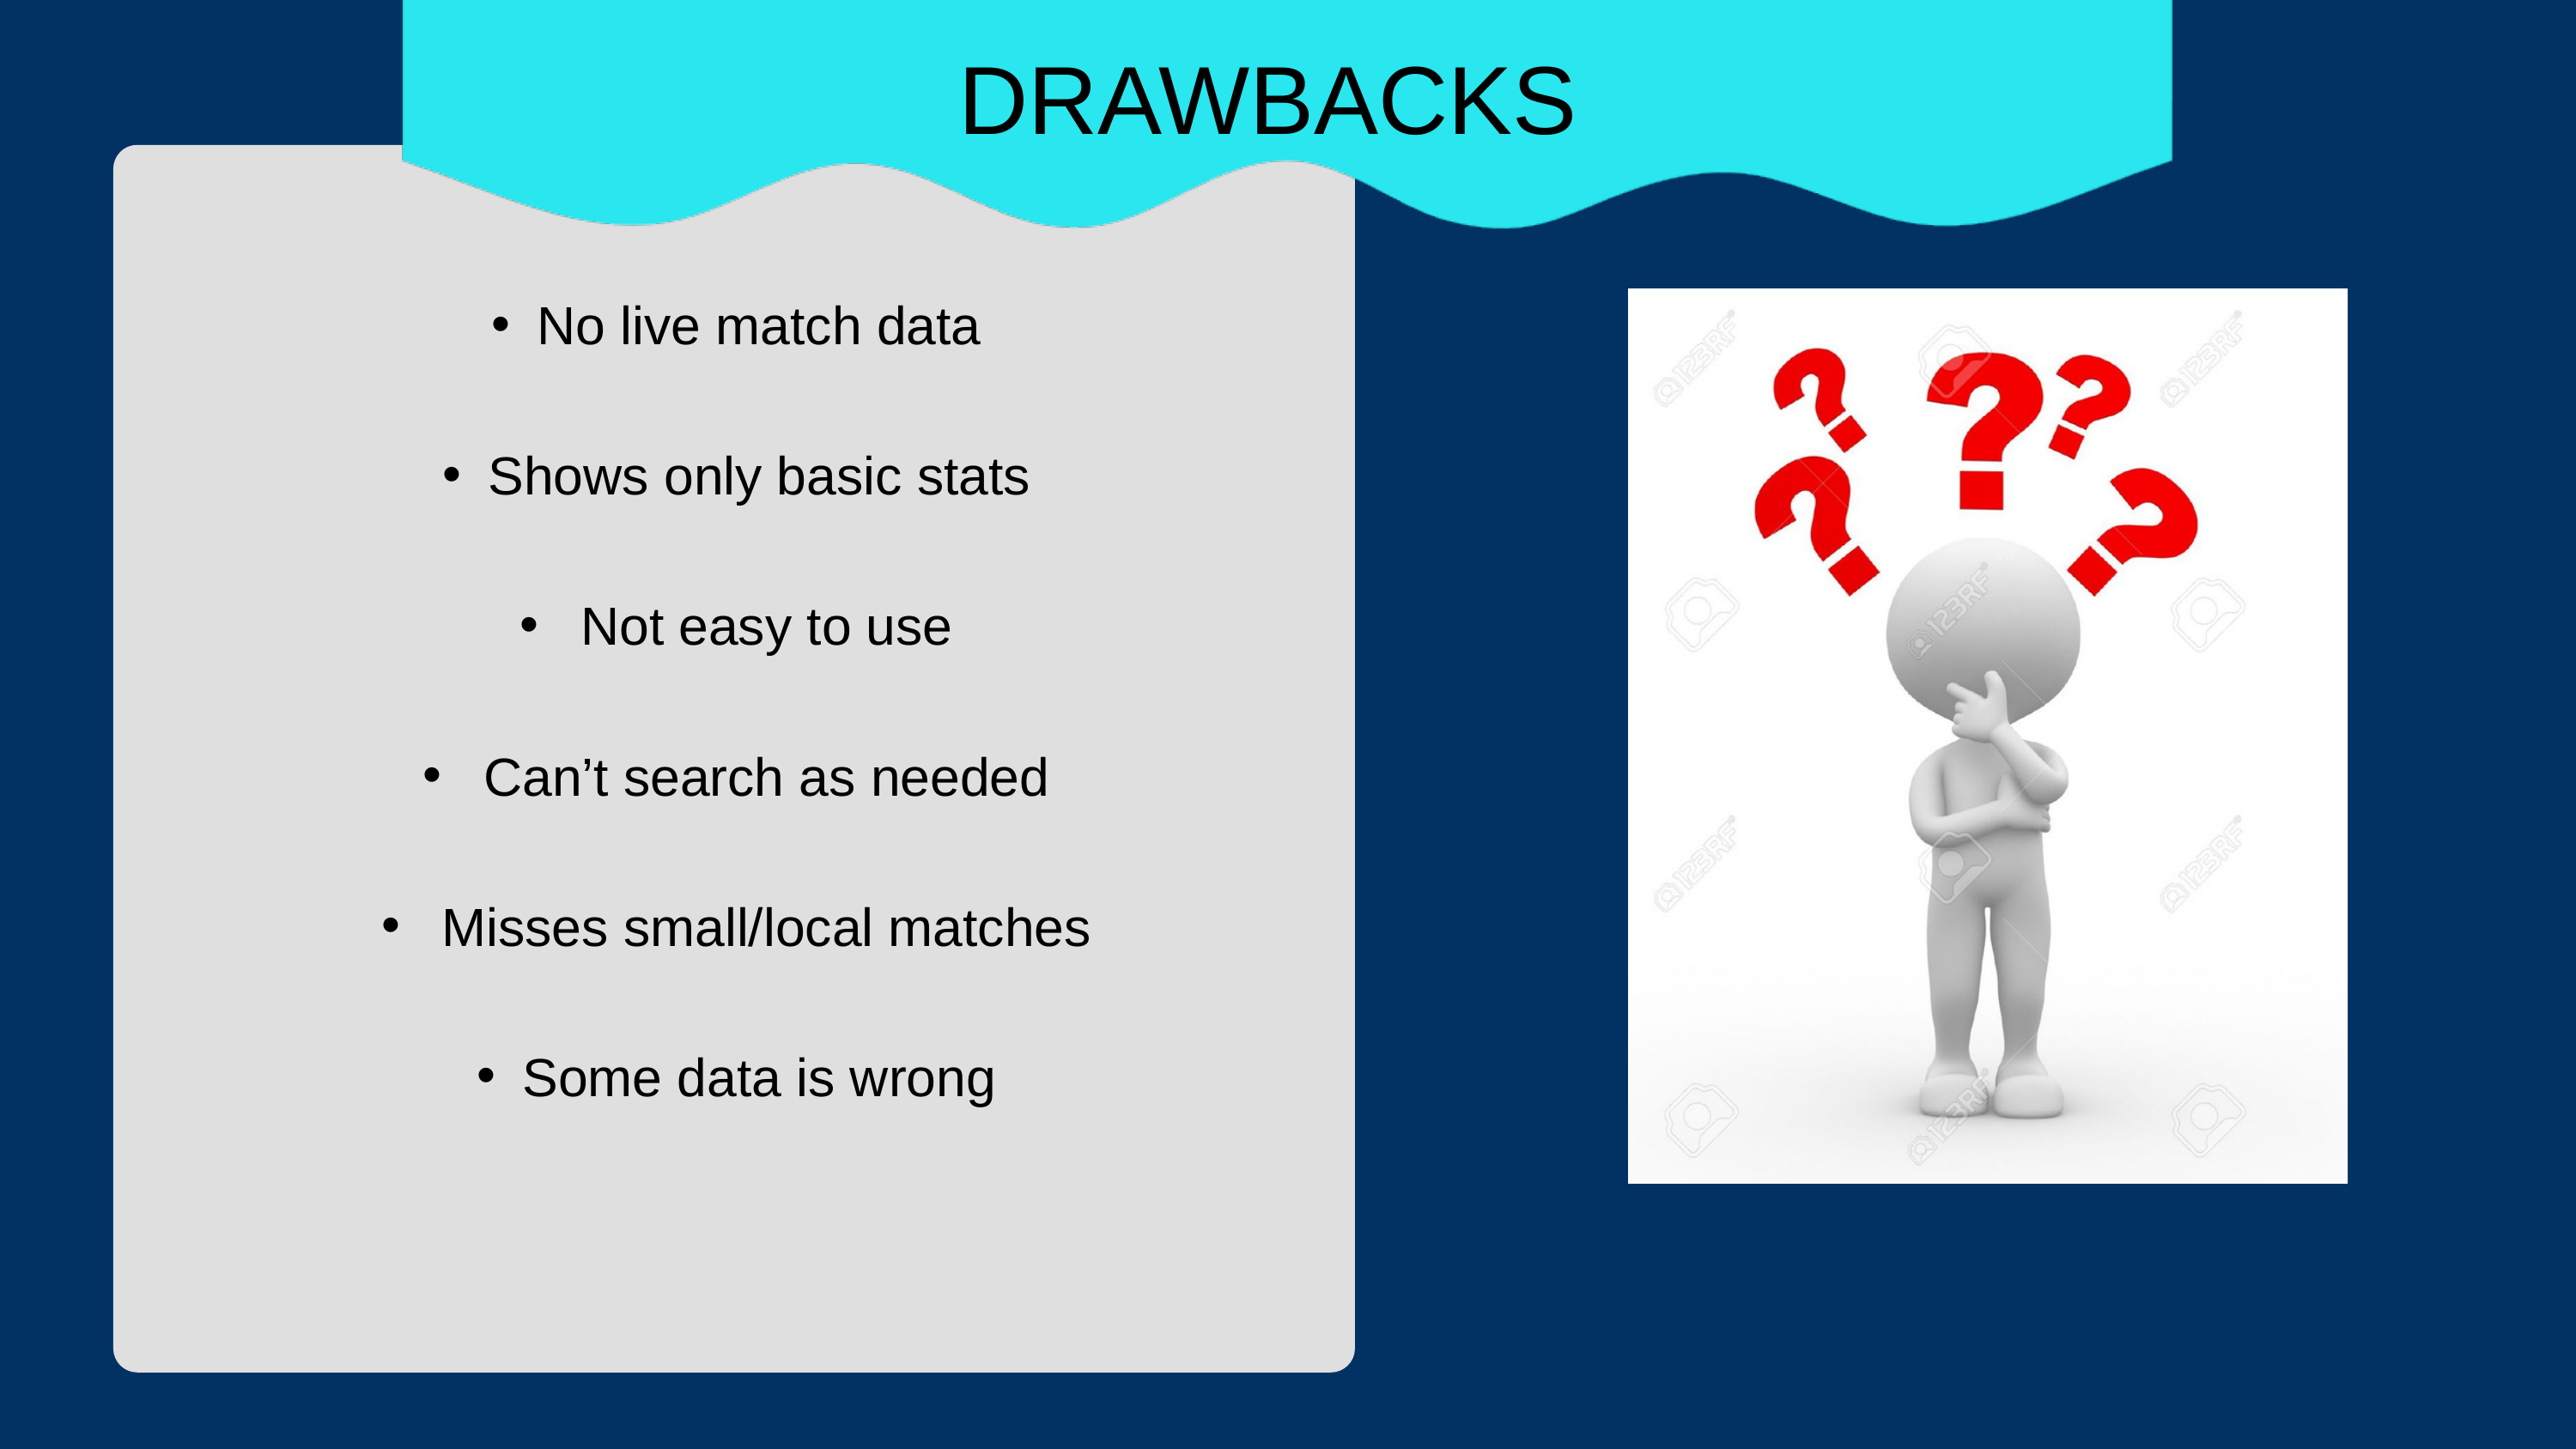

DRAWBACKS

No live match data

Shows only basic stats

 Not easy to use

 Can’t search as needed

 Misses small/local matches

Some data is wrong